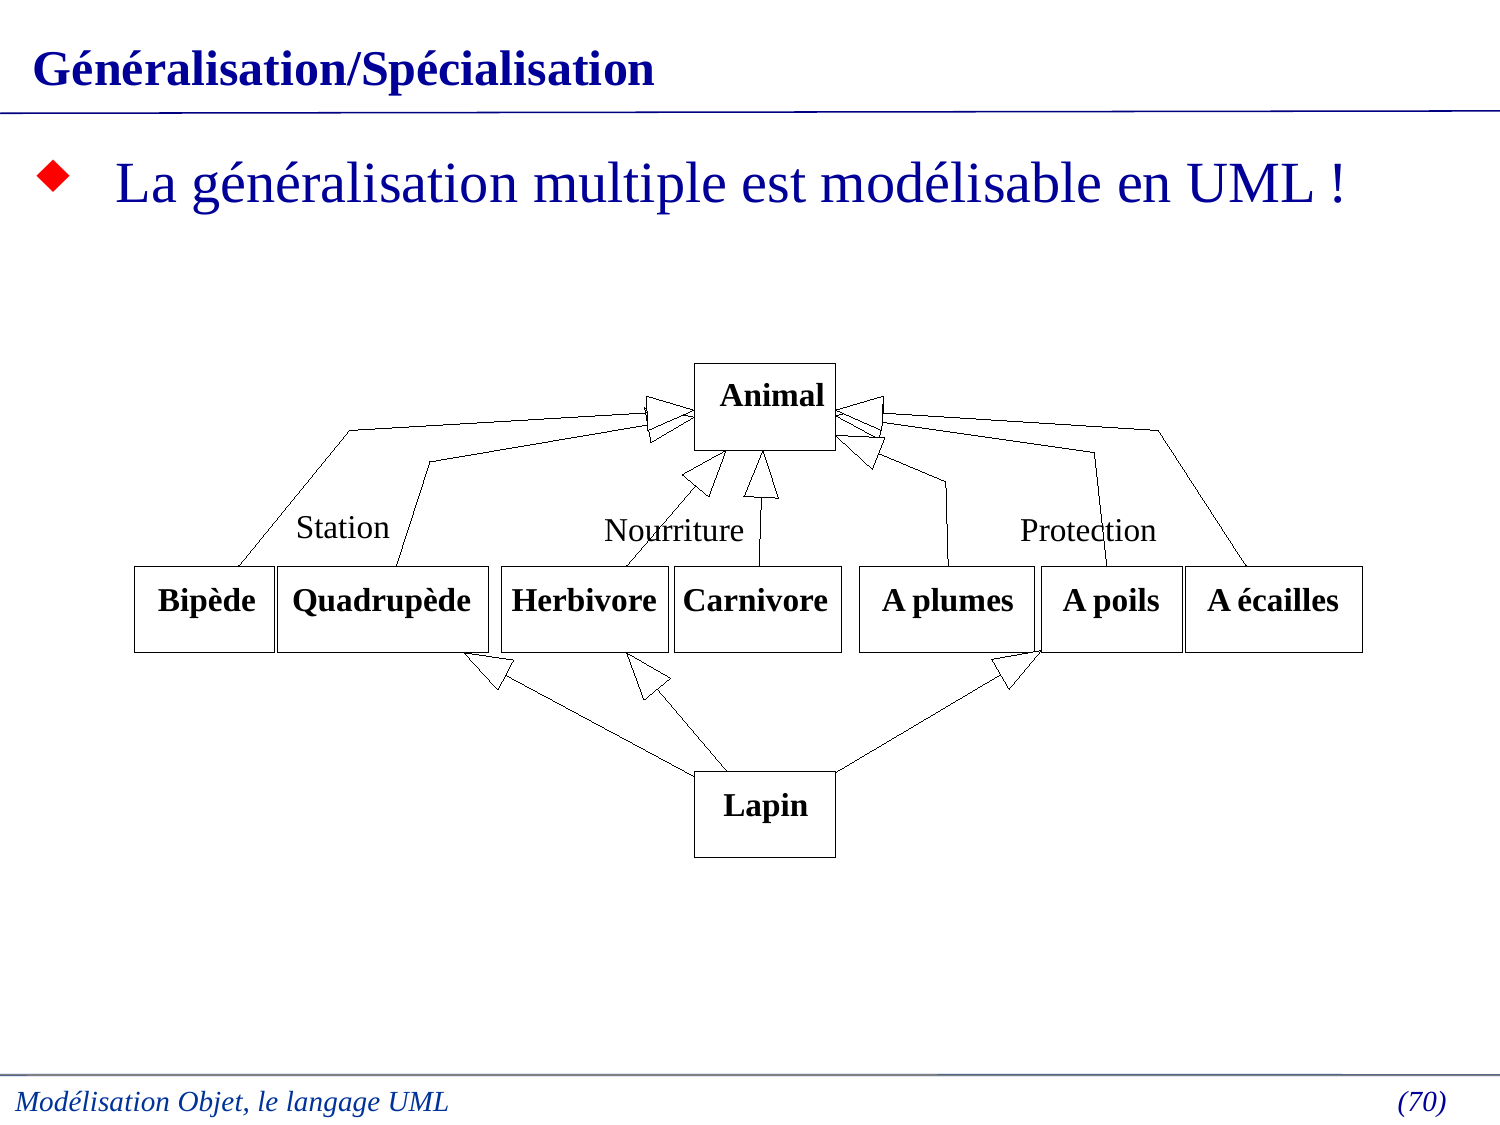

# Généralisation/Spécialisation
La généralisation multiple est modélisable en UML !

Animal

Station
Protection
Nourriture

Bipède
Quadrupède
Herbivore
Carnivore
A plumes
A poils
A écailles

Lapin
Modélisation Objet, le langage UML
 (70)